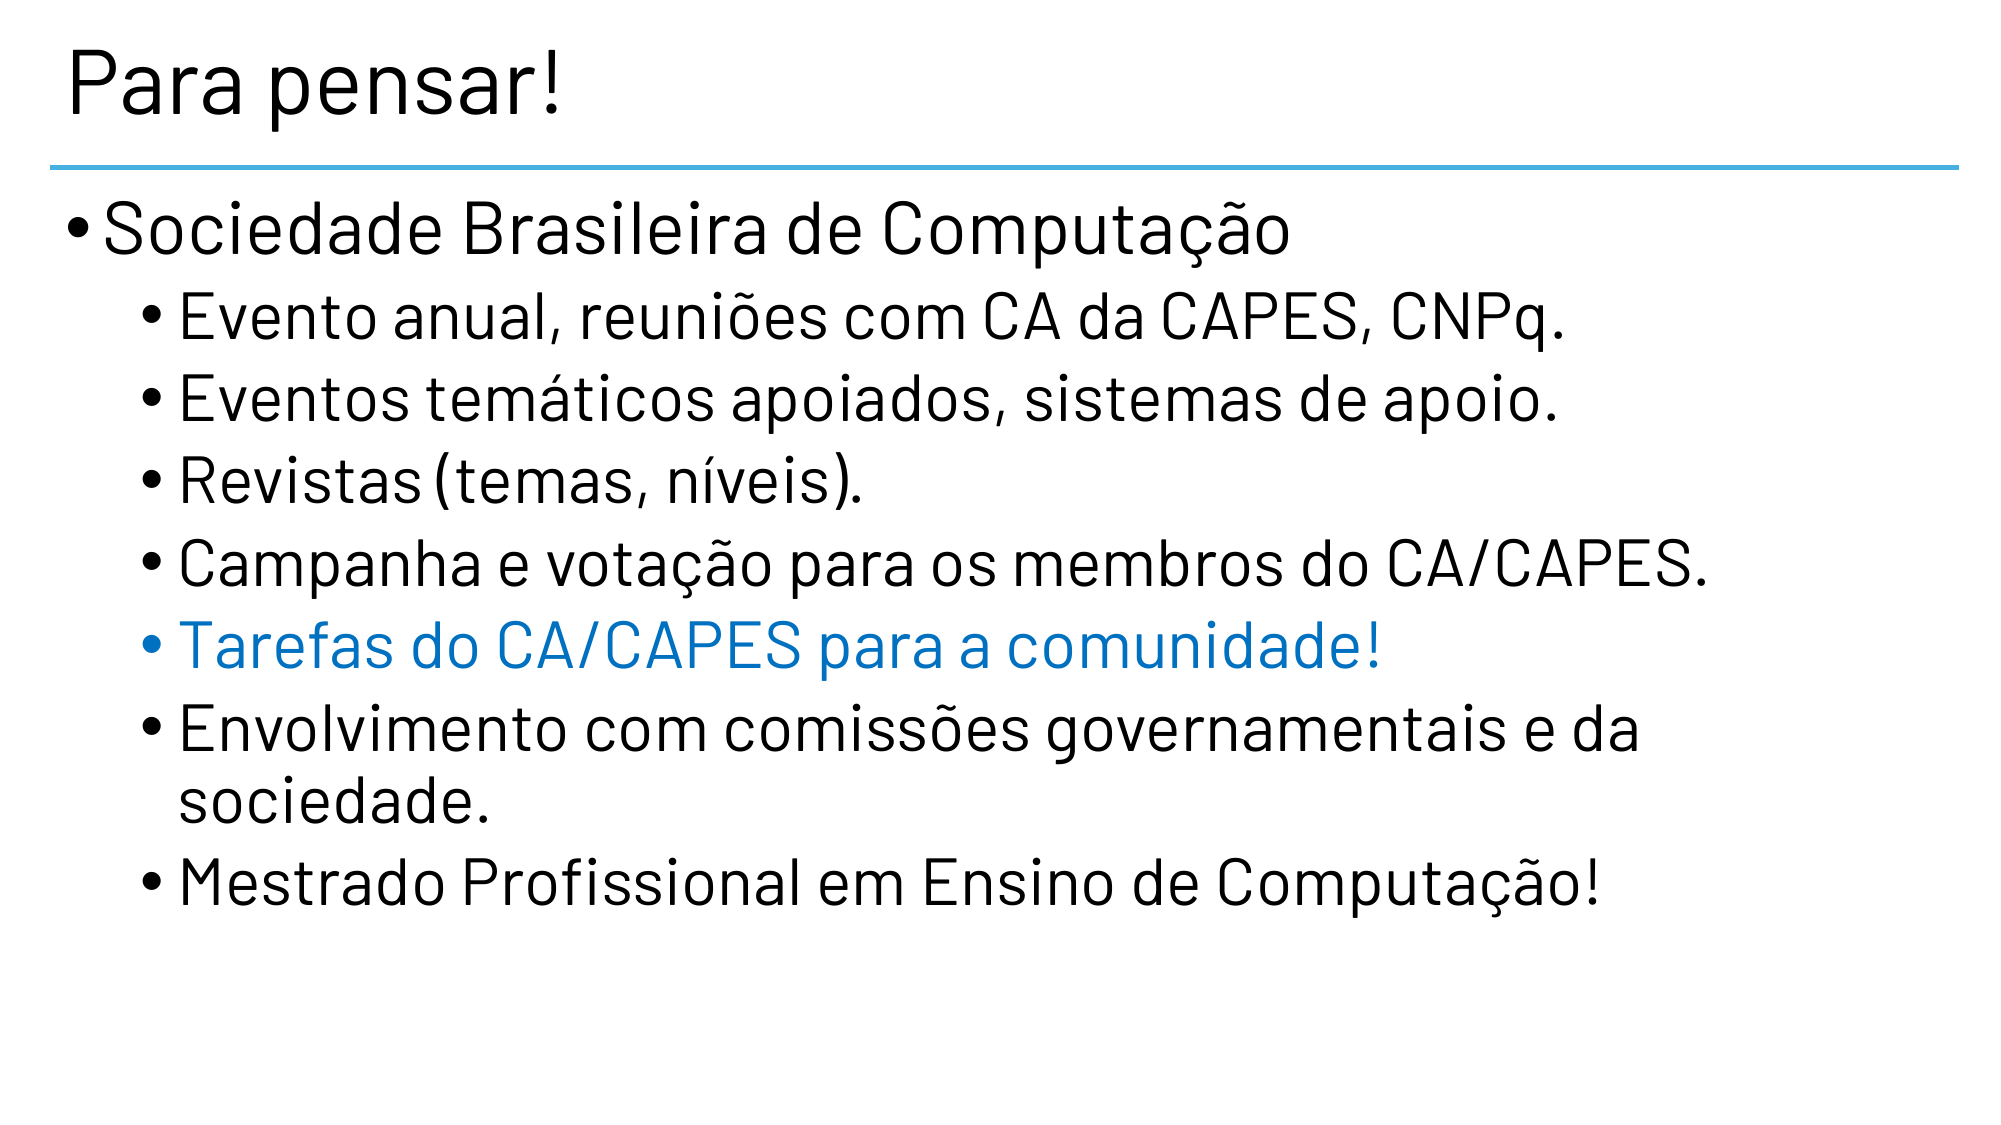

# Para pensar!
Sociedade Brasileira de Computação
Evento anual, reuniões com CA da CAPES, CNPq.
Eventos temáticos apoiados, sistemas de apoio.
Revistas (temas, níveis).
Campanha e votação para os membros do CA/CAPES.
Tarefas do CA/CAPES para a comunidade!
Envolvimento com comissões governamentais e da sociedade.
Mestrado Profissional em Ensino de Computação!